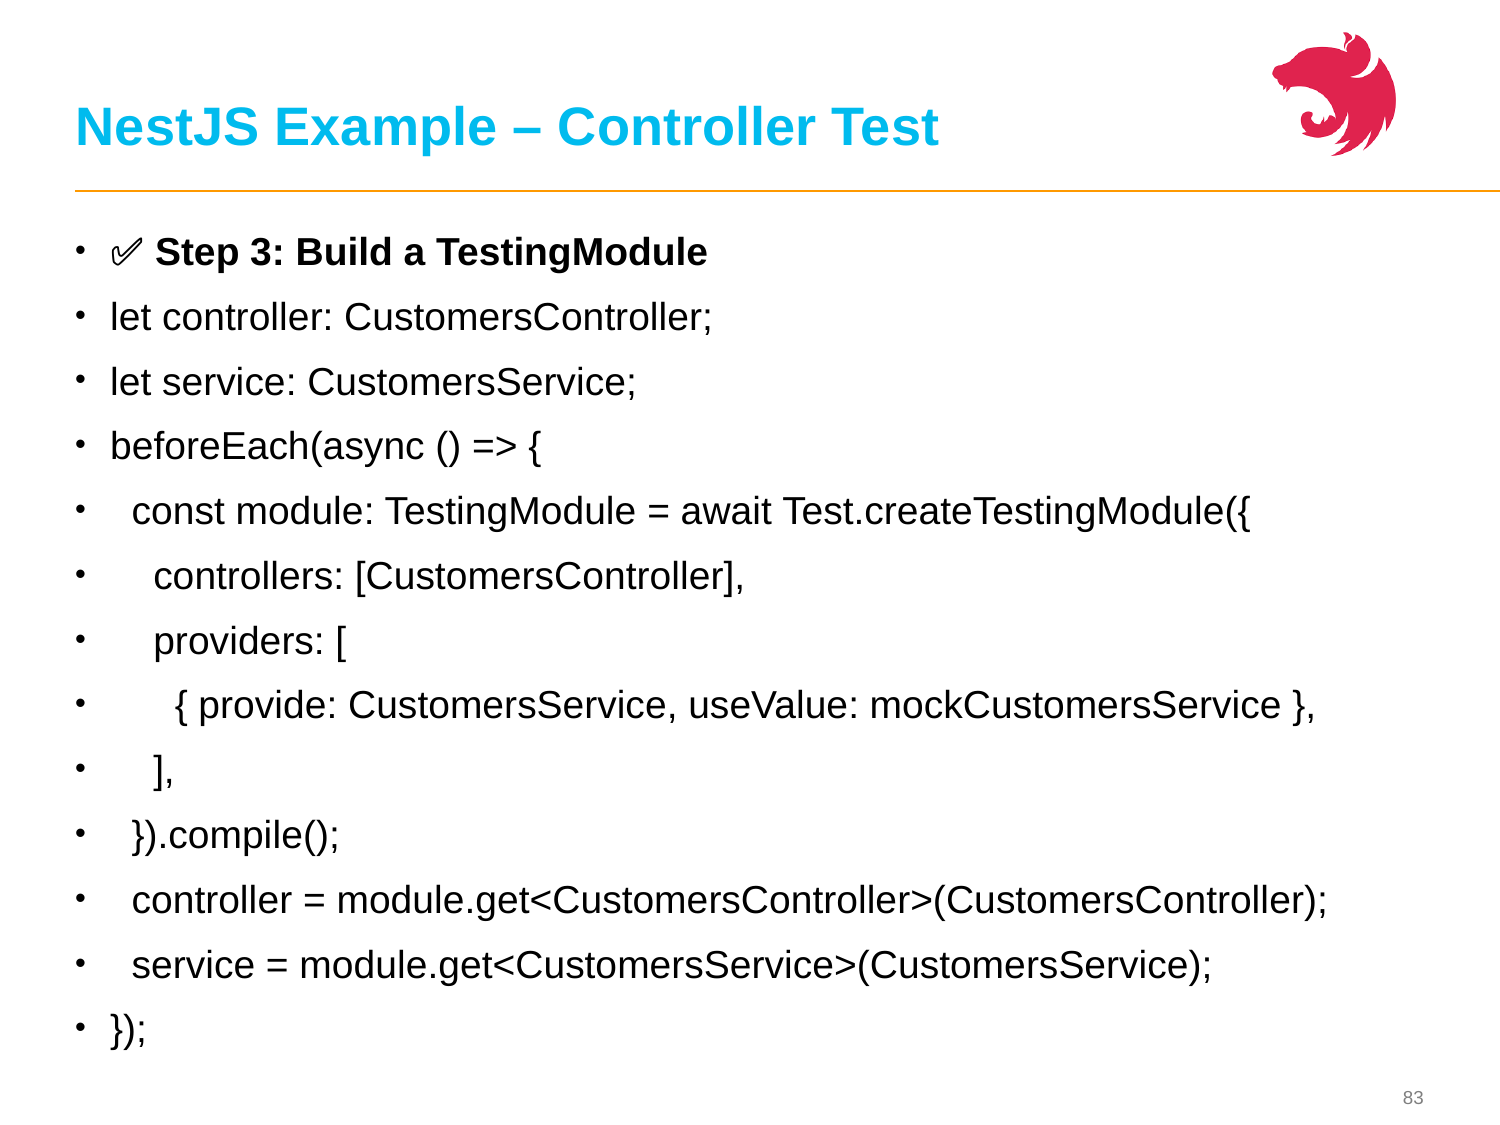

# NestJS Example – Controller Test
✅ Step 3: Build a TestingModule
let controller: CustomersController;
let service: CustomersService;
beforeEach(async () => {
  const module: TestingModule = await Test.createTestingModule({
    controllers: [CustomersController],
    providers: [
      { provide: CustomersService, useValue: mockCustomersService },
    ],
  }).compile();
  controller = module.get<CustomersController>(CustomersController);
  service = module.get<CustomersService>(CustomersService);
});